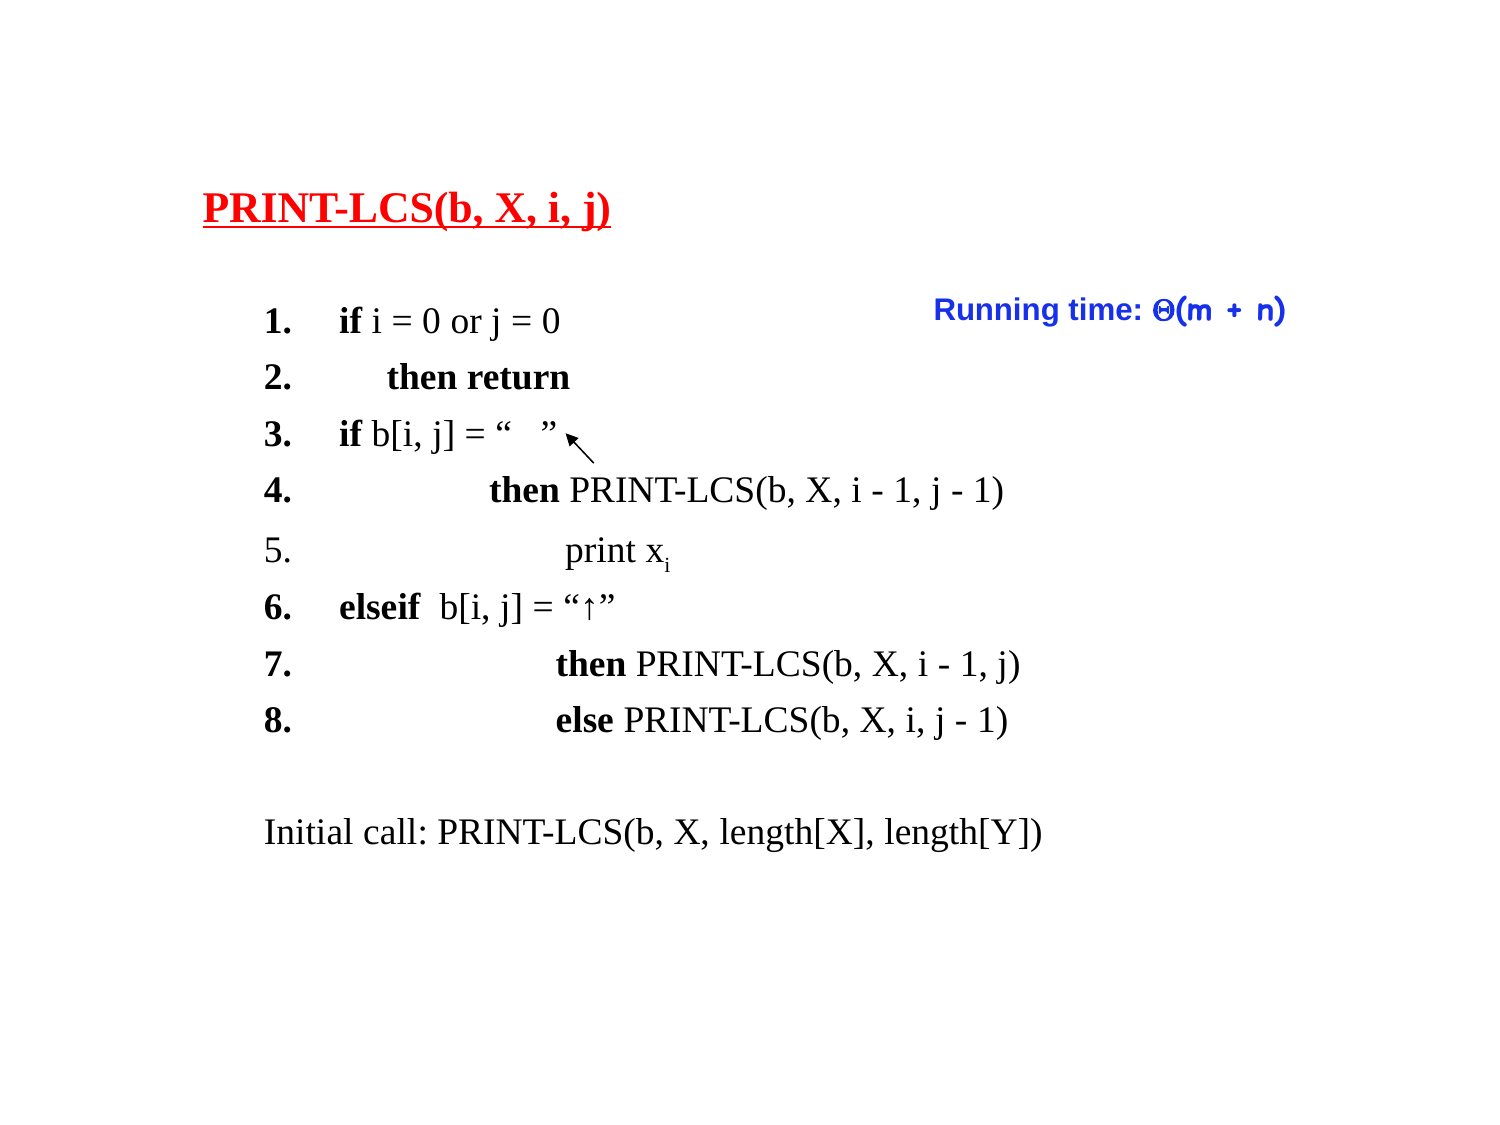

PRINT-LCS(b, X, i, j)
Running time: Θ(m + n)
 if i = 0 or j = 0
      then return
 if b[i, j] = “   ”
 	 then PRINT-LCS(b, X, i - 1, j - 1)
 	         print xi
 elseif  b[i, j] = “↑”
 	        then PRINT-LCS(b, X, i - 1, j)
 	        else PRINT-LCS(b, X, i, j - 1)

Initial call: PRINT-LCS(b, X, length[X], length[Y])